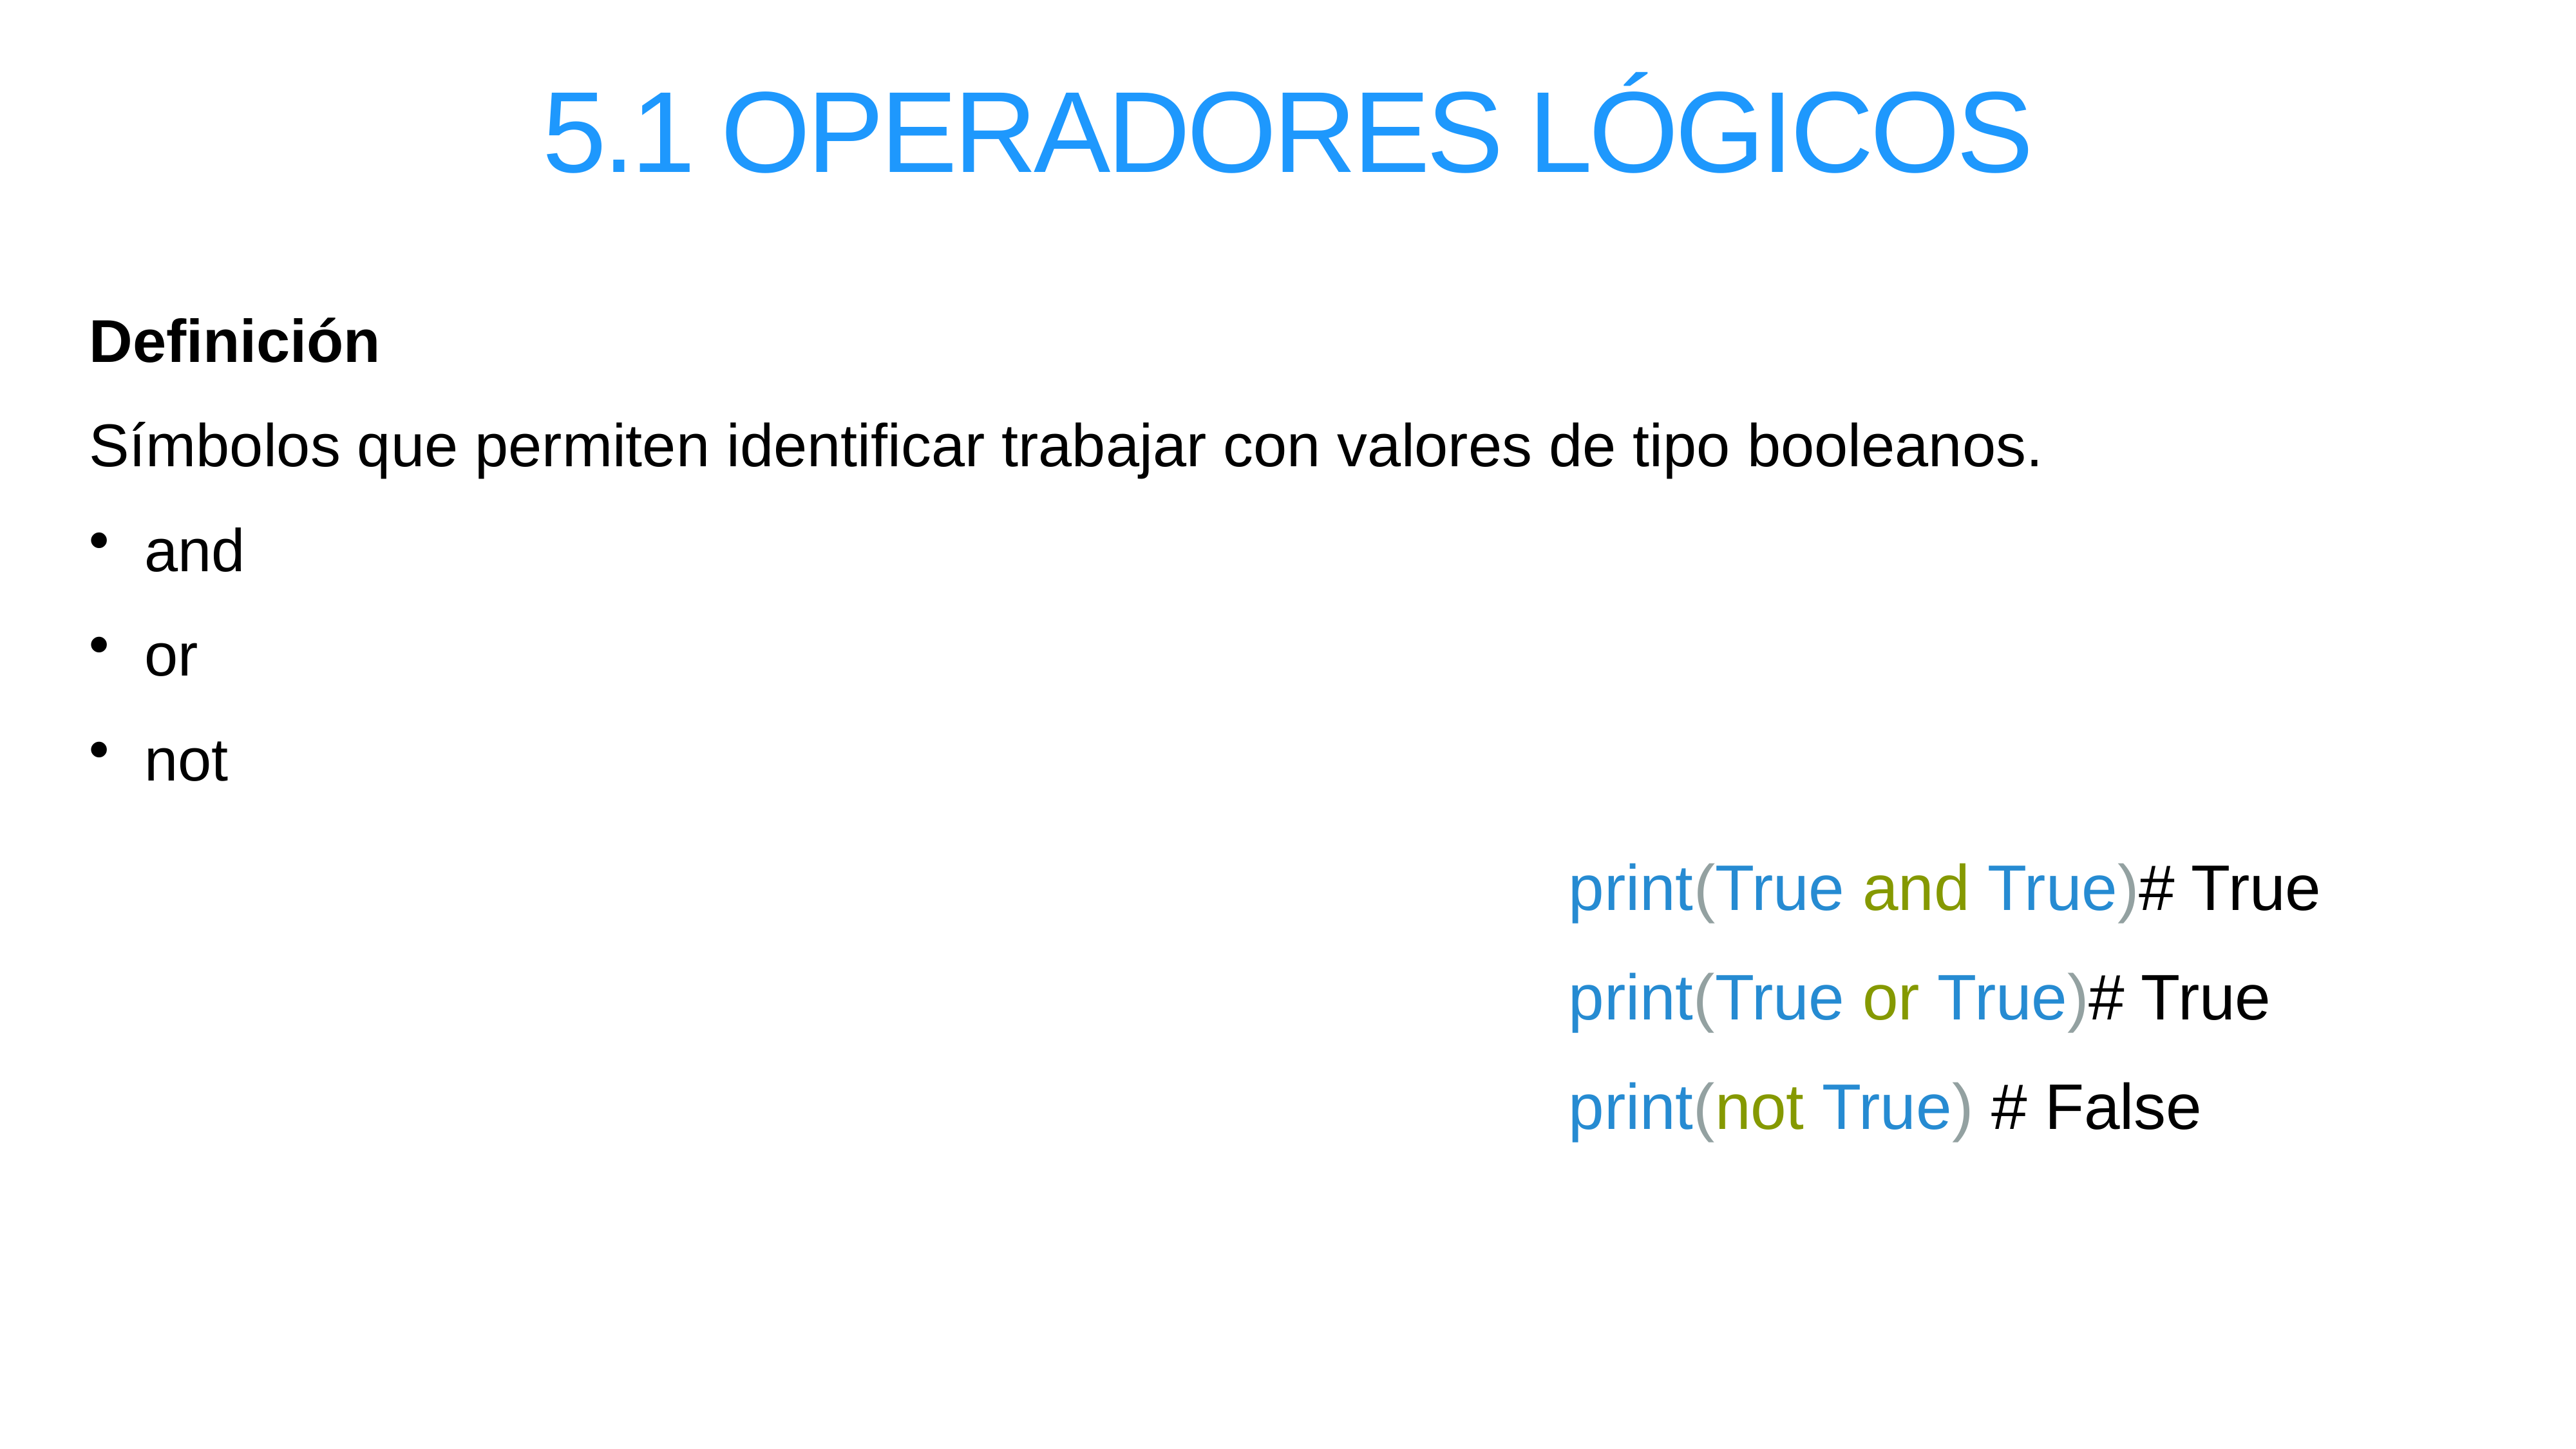

5.1 OPERADORES LÓGICOS
Definición
Símbolos que permiten identificar trabajar con valores de tipo booleanos.
and
or
not
print(True and True)# True
print(True or True)# True
print(not True) # False